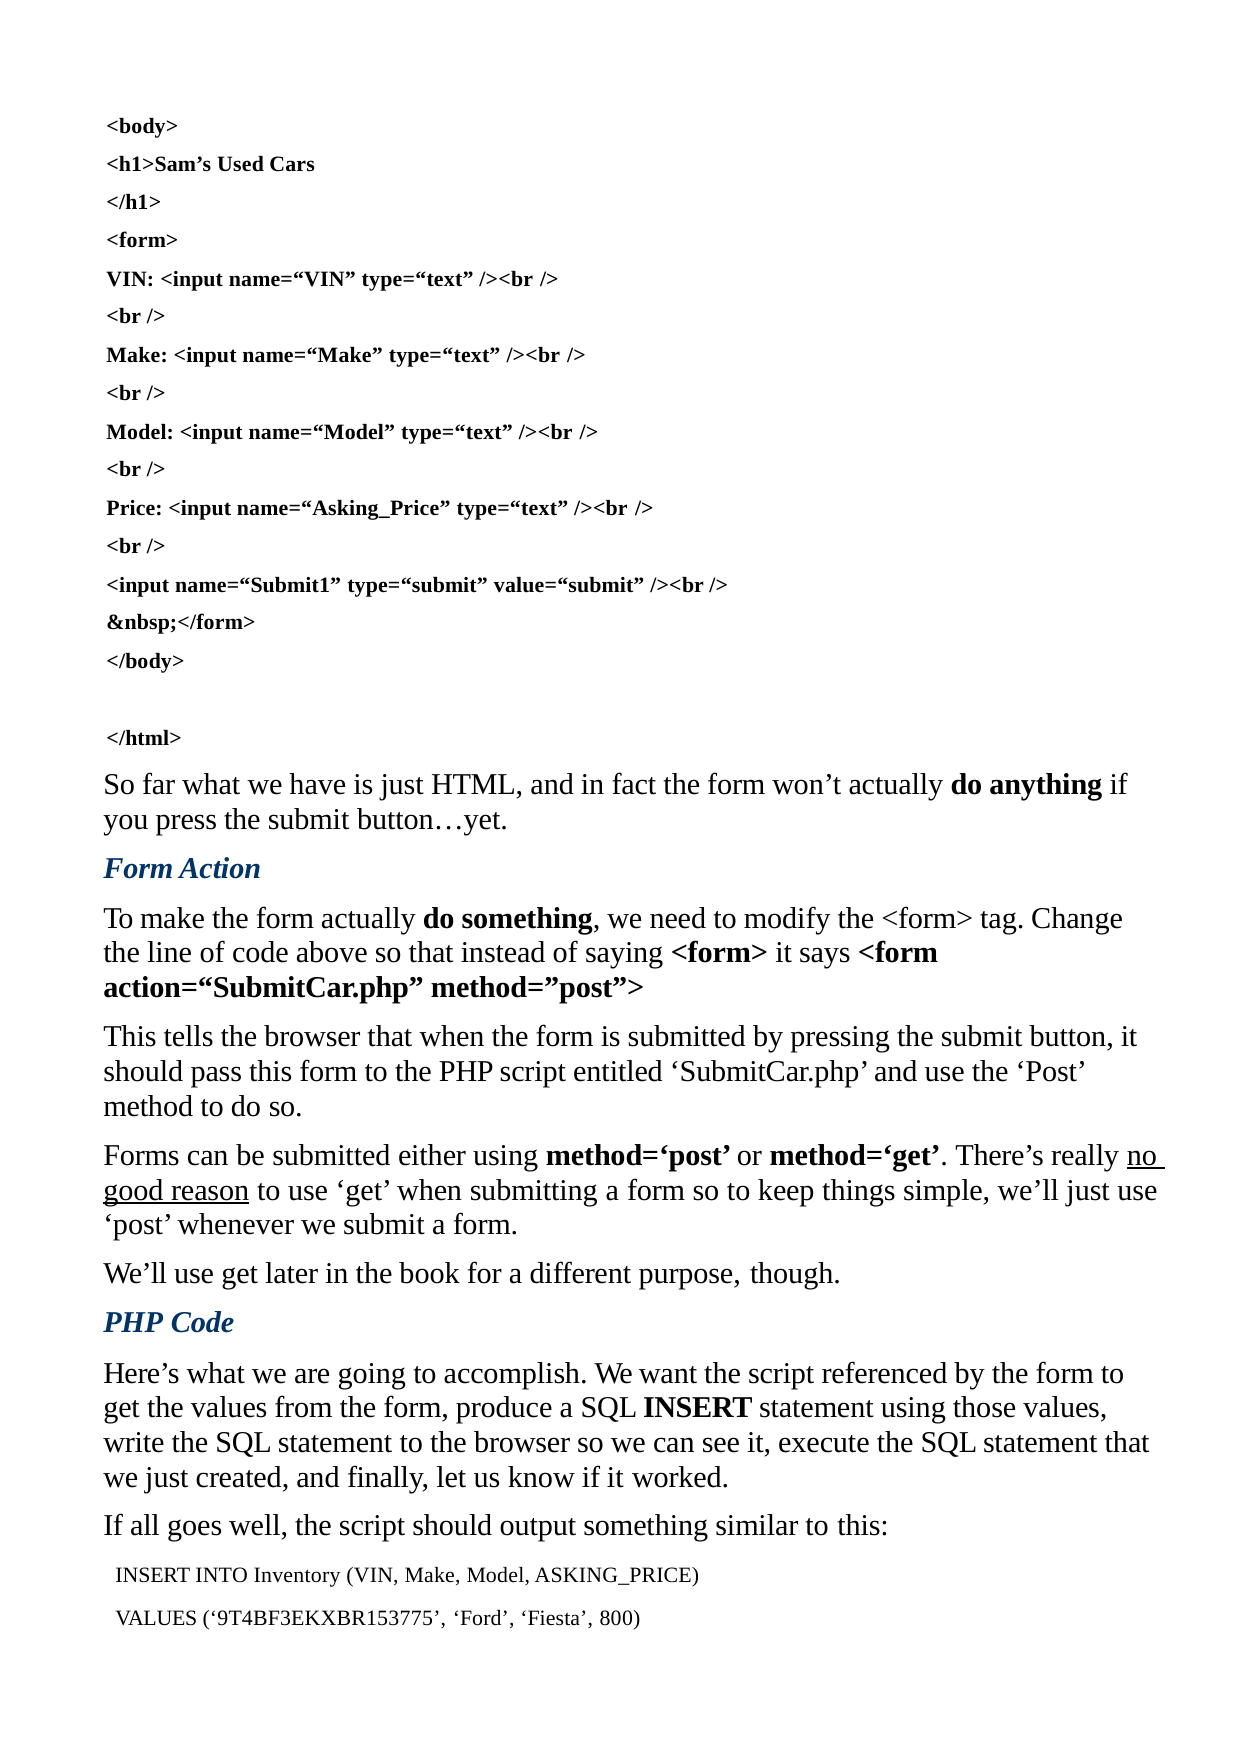

<body>
<h1>Sam’s Used Cars
</h1>
<form>
VIN: <input name=“VIN” type=“text” /><br />
<br />
Make: <input name=“Make” type=“text” /><br />
<br />
Model: <input name=“Model” type=“text” /><br />
<br />
Price: <input name=“Asking_Price” type=“text” /><br />
<br />
<input name=“Submit1” type=“submit” value=“submit” /><br />  &nbsp;</form>
</body>

</html>
So far what we have is just HTML, and in fact the form won’t actually do anything if  you press the submit button…yet.
Form Action
To make the form actually do something, we need to modify the <form> tag. Change  the line of code above so that instead of saying <form> it says <form  action=“SubmitCar.php” method=”post”>
This tells the browser that when the form is submitted by pressing the submit button, it  should pass this form to the PHP script entitled ‘SubmitCar.php’ and use the ‘Post’  method to do so.
Forms can be submitted either using method=‘post’ or method=‘get’. There’s really no  good reason to use ‘get’ when submitting a form so to keep things simple, we’ll just use  ‘post’ whenever we submit a form.
We’ll use get later in the book for a different purpose, though.
PHP Code
Here’s what we are going to accomplish. We want the script referenced by the form to  get the values from the form, produce a SQL INSERT statement using those values,  write the SQL statement to the browser so we can see it, execute the SQL statement that  we just created, and finally, let us know if it worked.
If all goes well, the script should output something similar to this:
INSERT INTO Inventory (VIN, Make, Model, ASKING_PRICE)  VALUES (‘9T4BF3EKXBR153775’, ‘Ford’, ‘Fiesta’, 800)